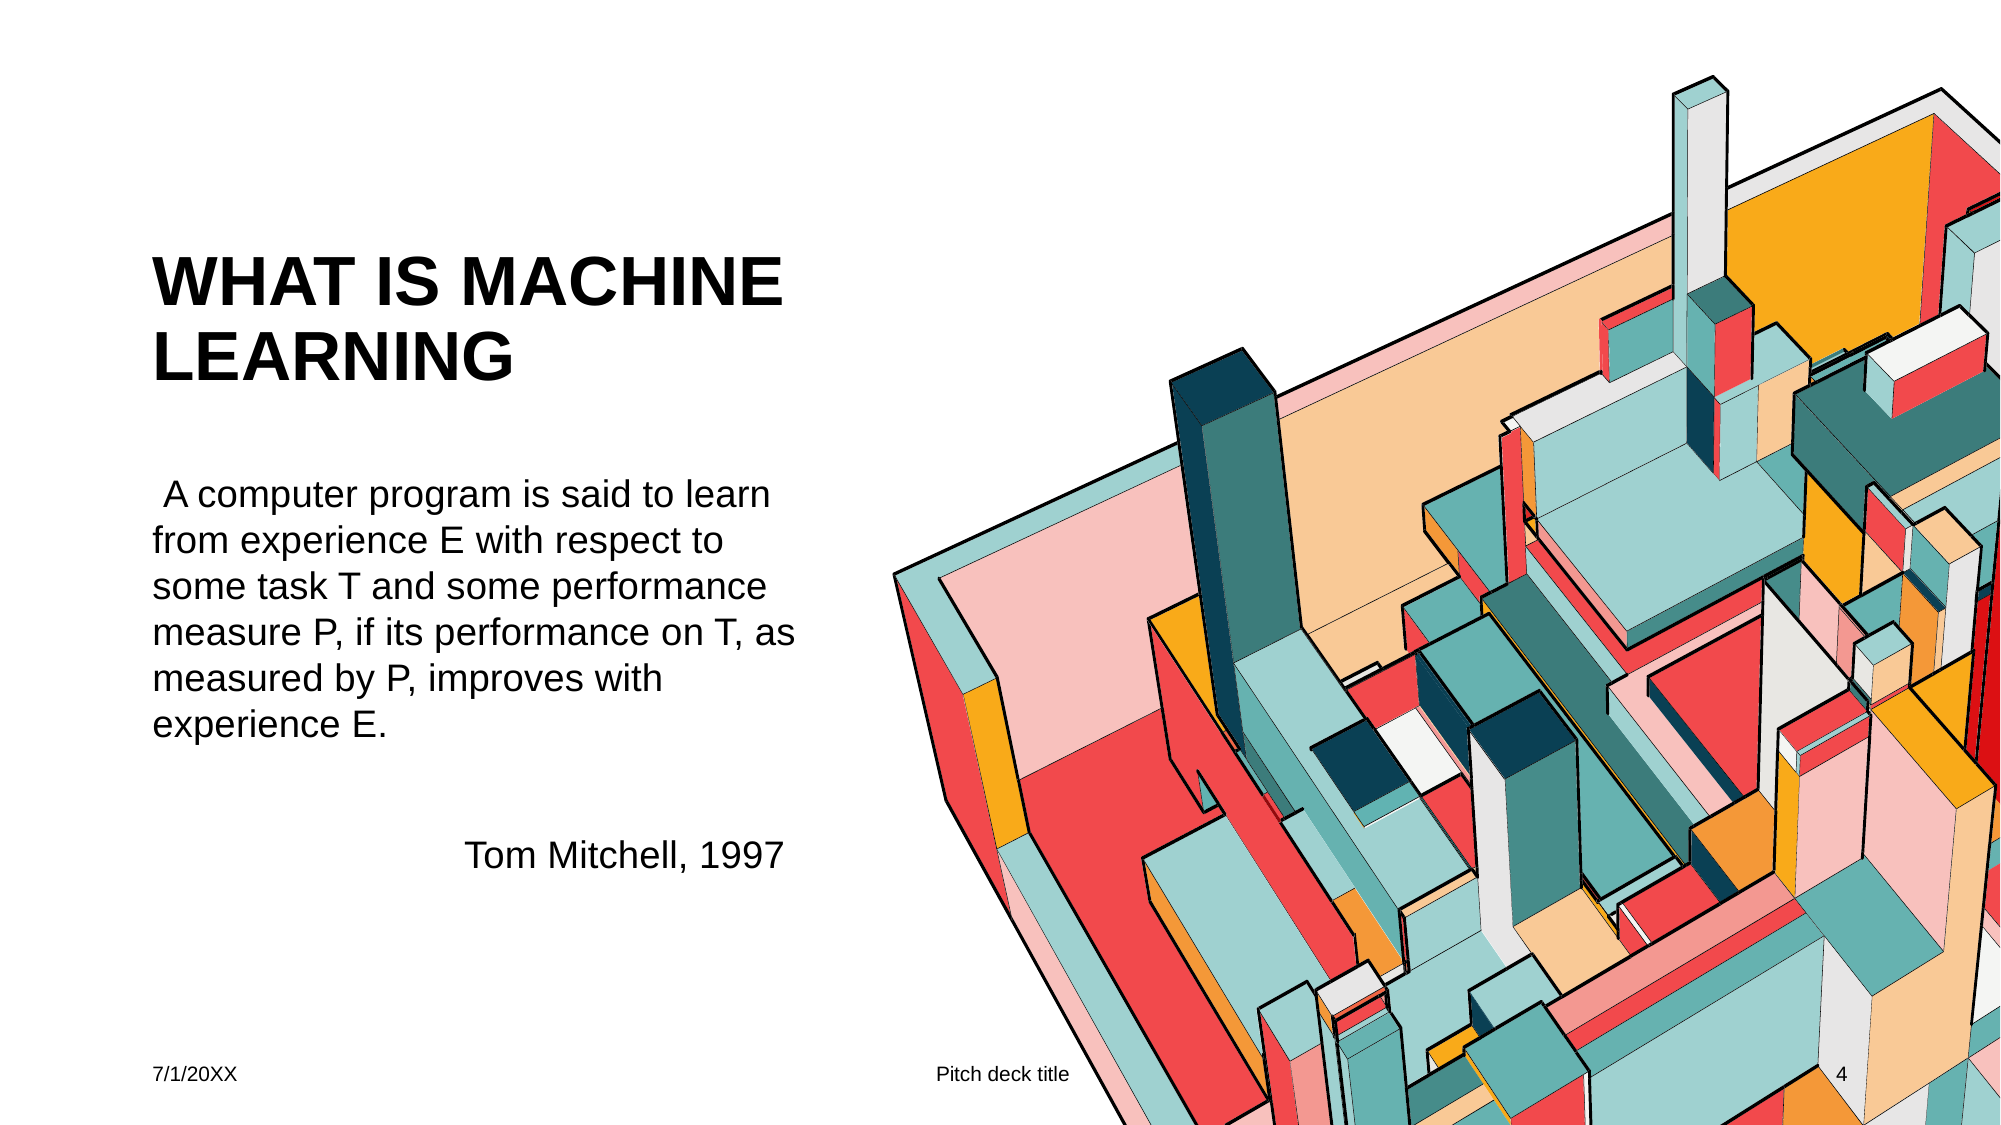

# What is machine learning
 A computer program is said to learn from experience E with respect to some task T and some performance measure P, if its performance on T, as measured by P, improves with experience E.

                             Tom Mitchell, 1997
7/1/20XX
Pitch deck title
4